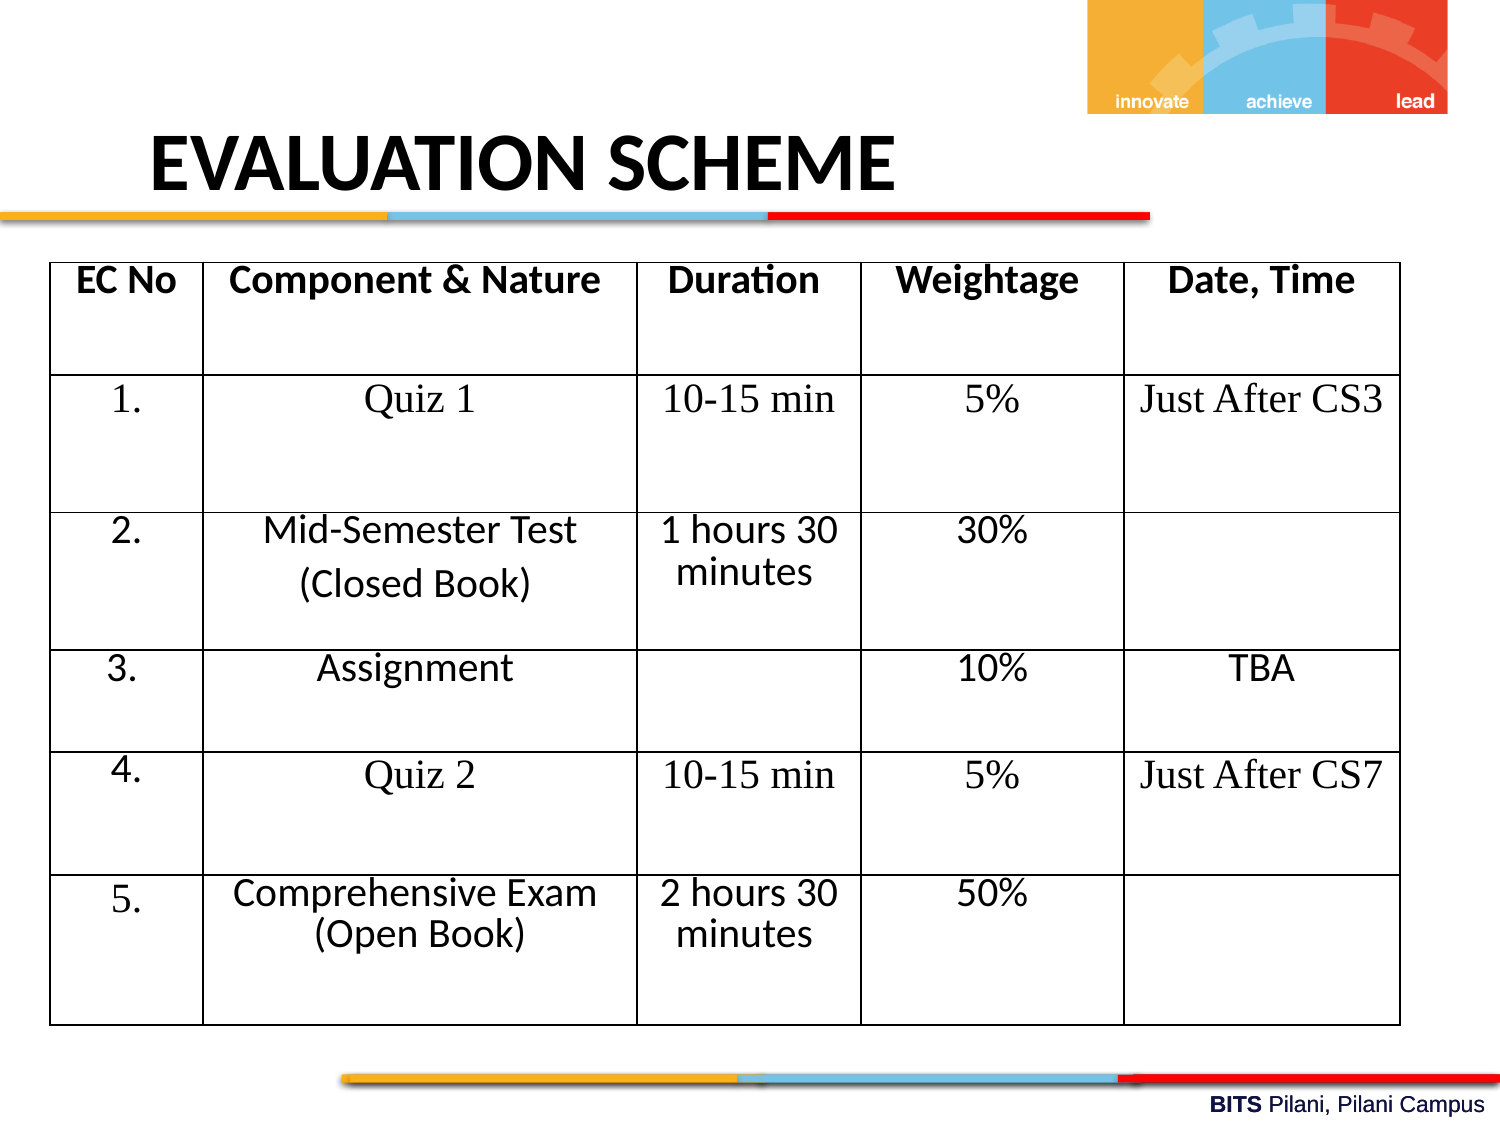

EVALUATION SCHEME
| EC No | Component & Nature | Duration | Weightage | Date, Time |
| --- | --- | --- | --- | --- |
| 1. | Quiz 1 | 10-15 min | 5% | Just After CS3 |
| 2. | Mid-Semester Test (Closed Book) | 1 hours 30 minutes | 30% |  |
| 3. | Assignment |  | 10% | TBA |
| 4. | Quiz 2 | 10-15 min | 5% | Just After CS7 |
| 5. | Comprehensive Exam (Open Book) | 2 hours 30 minutes | 50% |  |